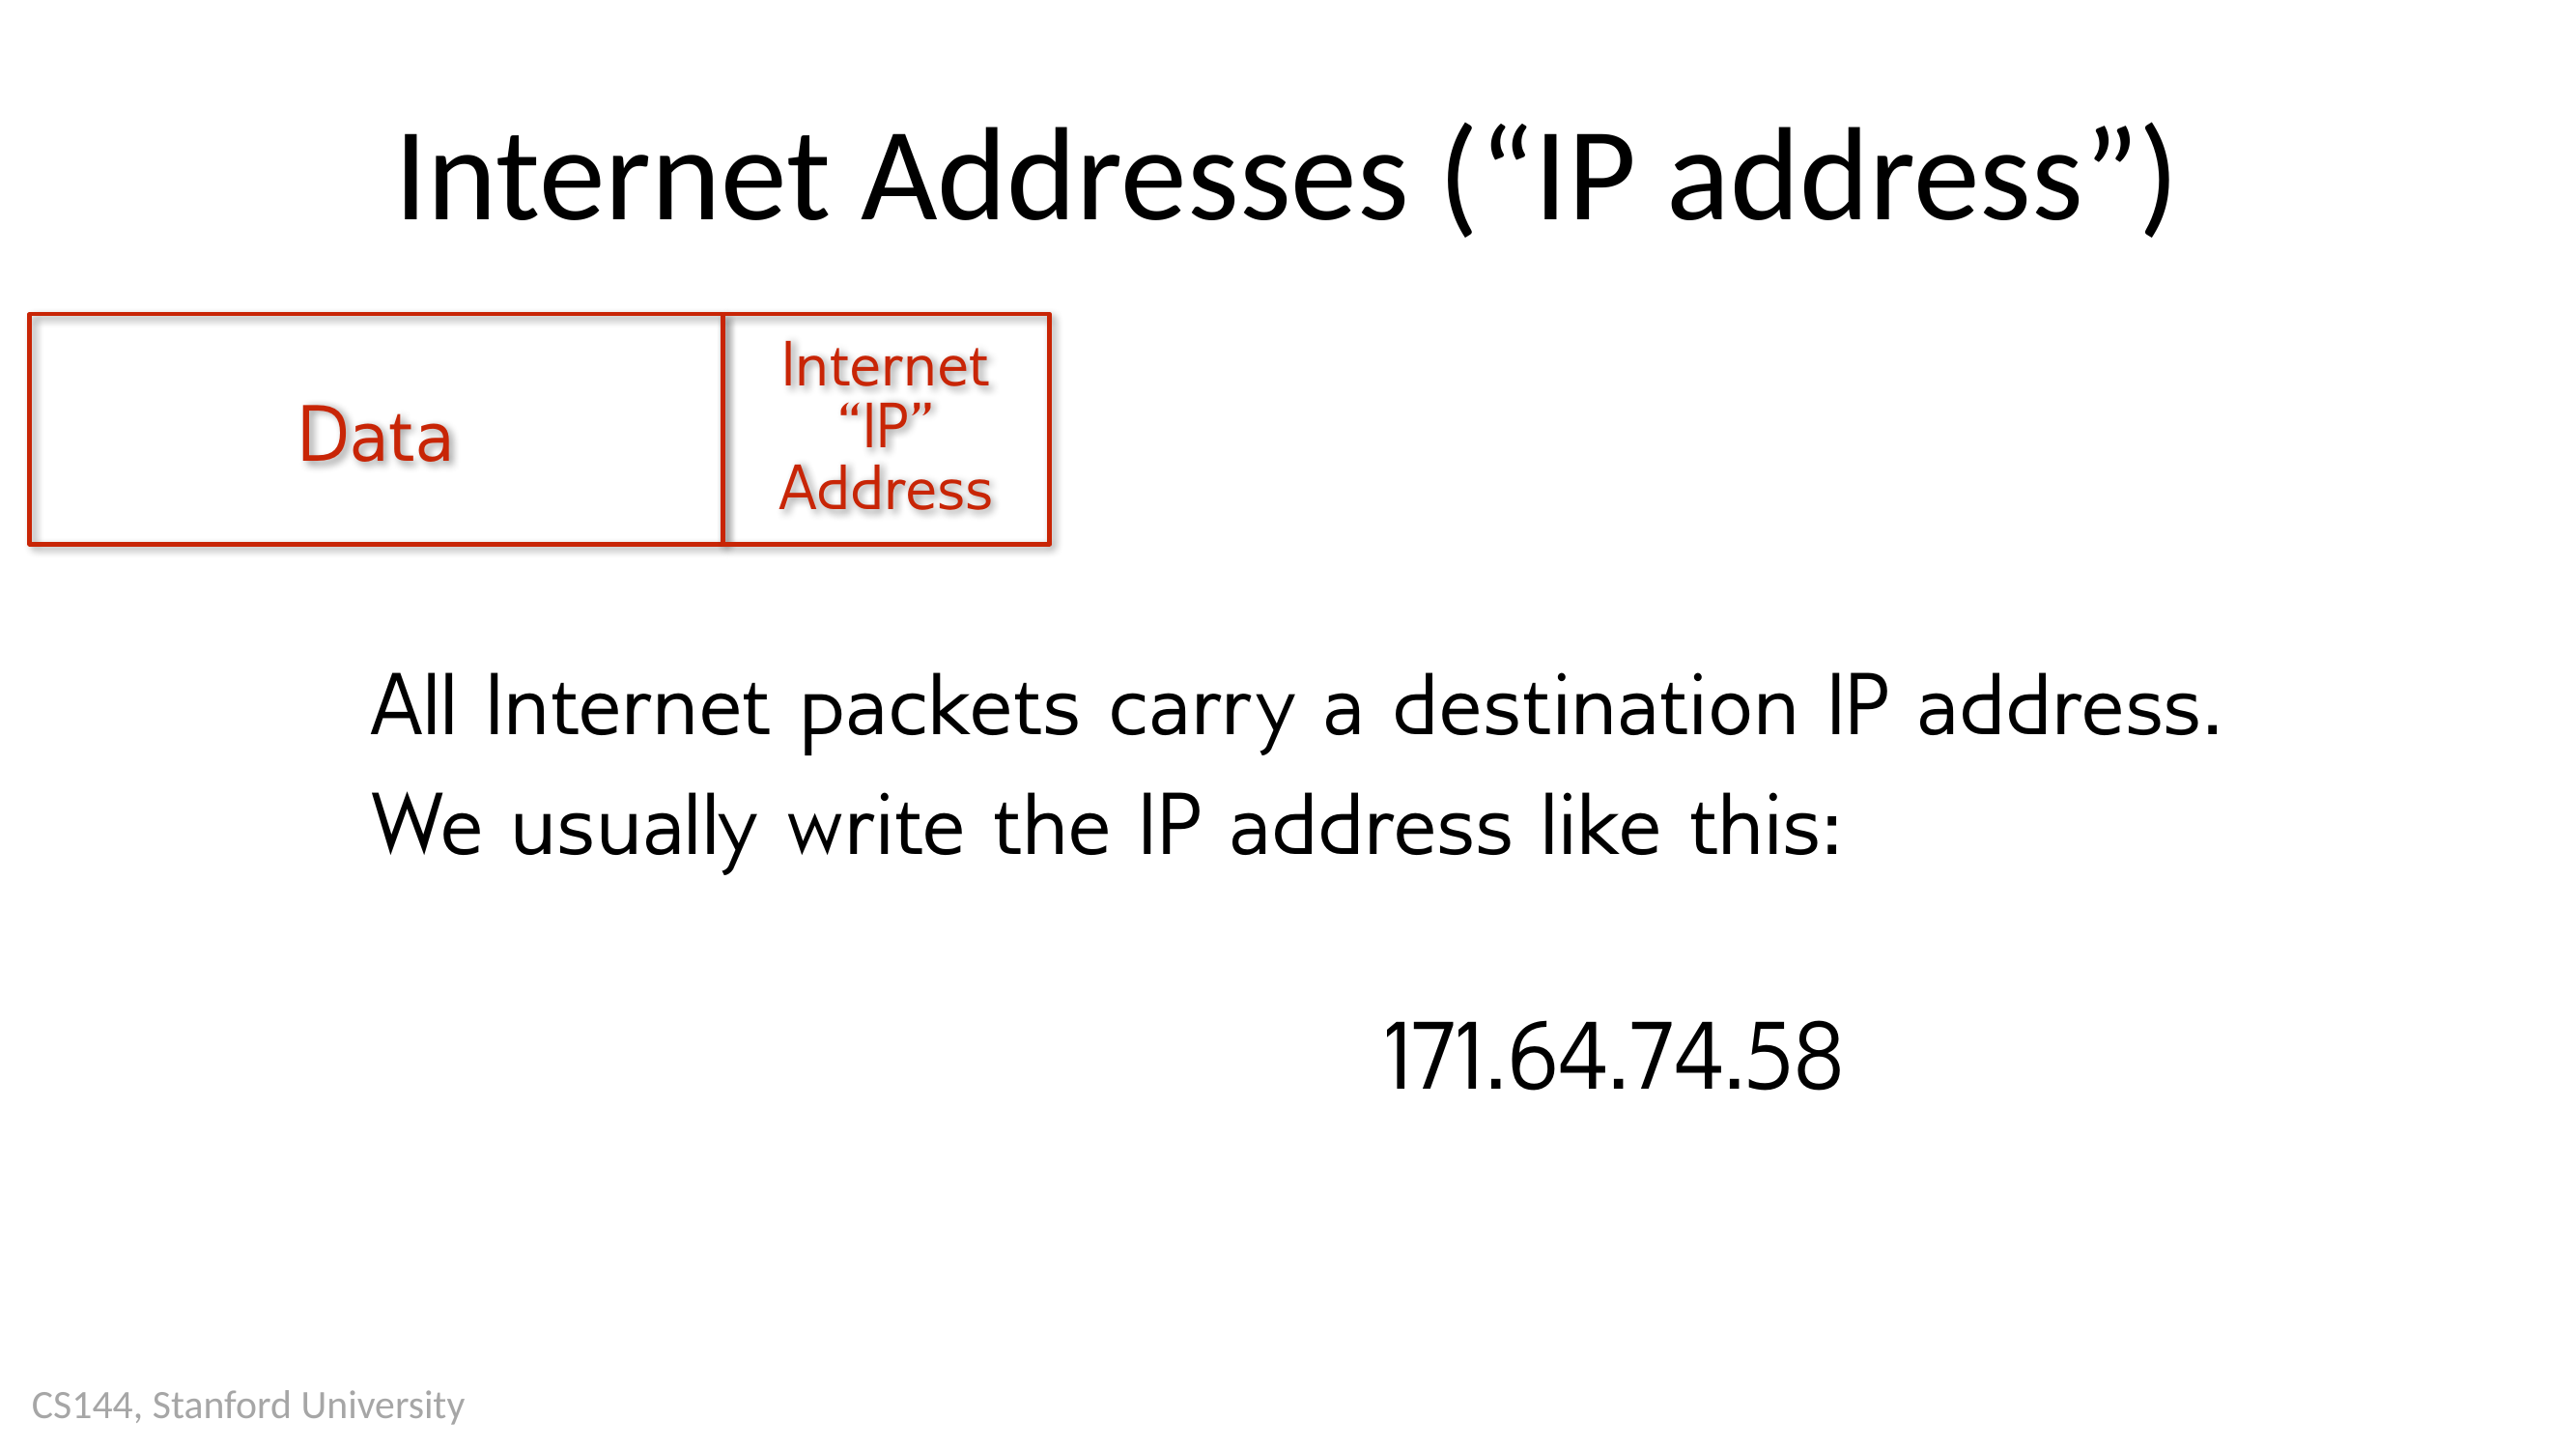

# Internet Addresses (“IP address”)
Data
Internet “IP”
Address
All Internet packets carry a destination IP address.
We usually write the IP address like this:
							171.64.74.58